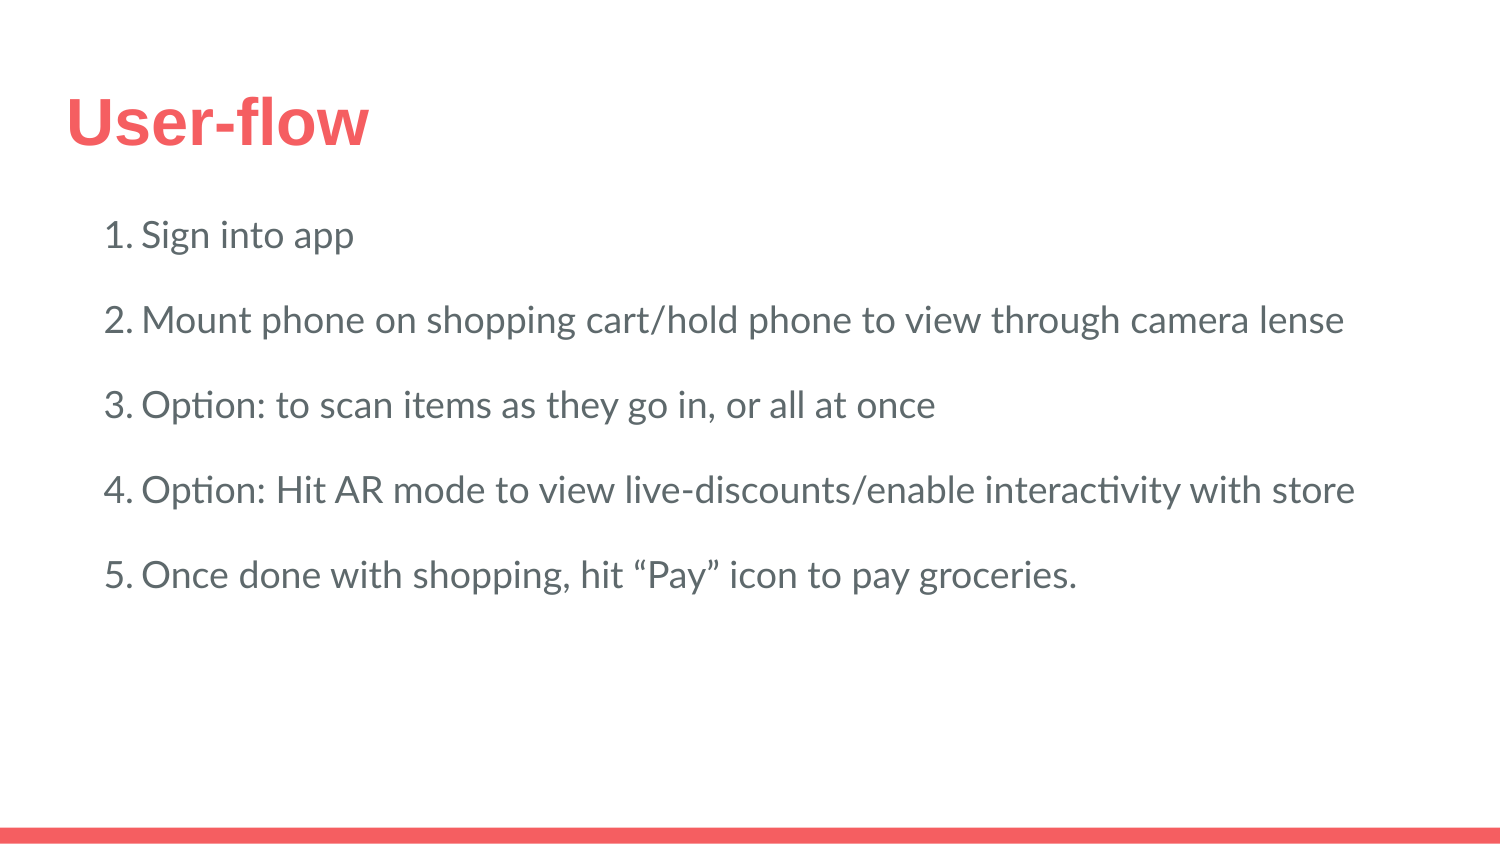

# User-flow
Sign into app
Mount phone on shopping cart/hold phone to view through camera lense
Option: to scan items as they go in, or all at once
Option: Hit AR mode to view live-discounts/enable interactivity with store
Once done with shopping, hit “Pay” icon to pay groceries.